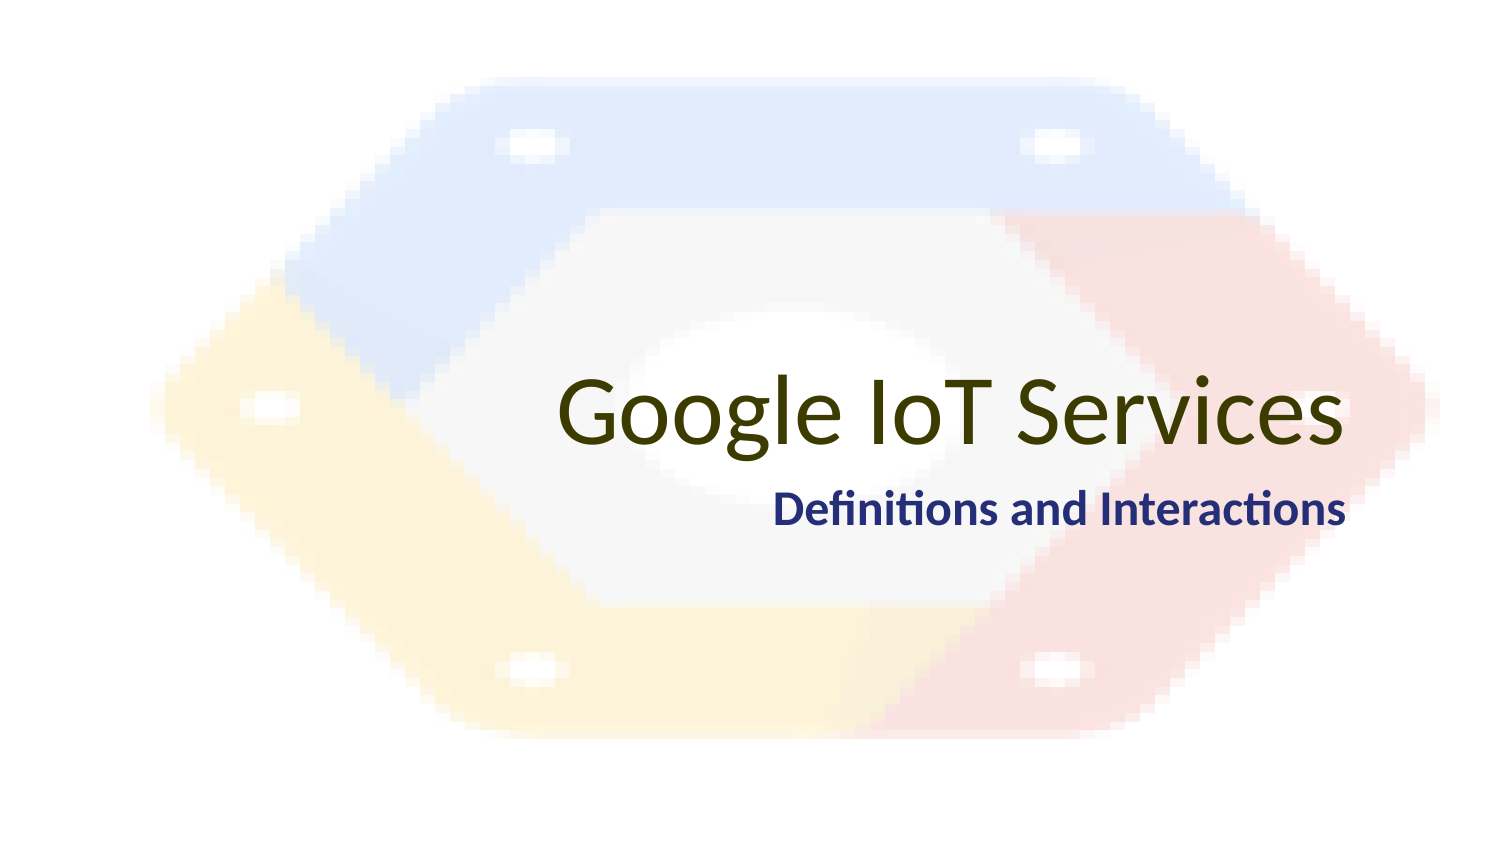

# Google IoT Services
Definitions and Interactions